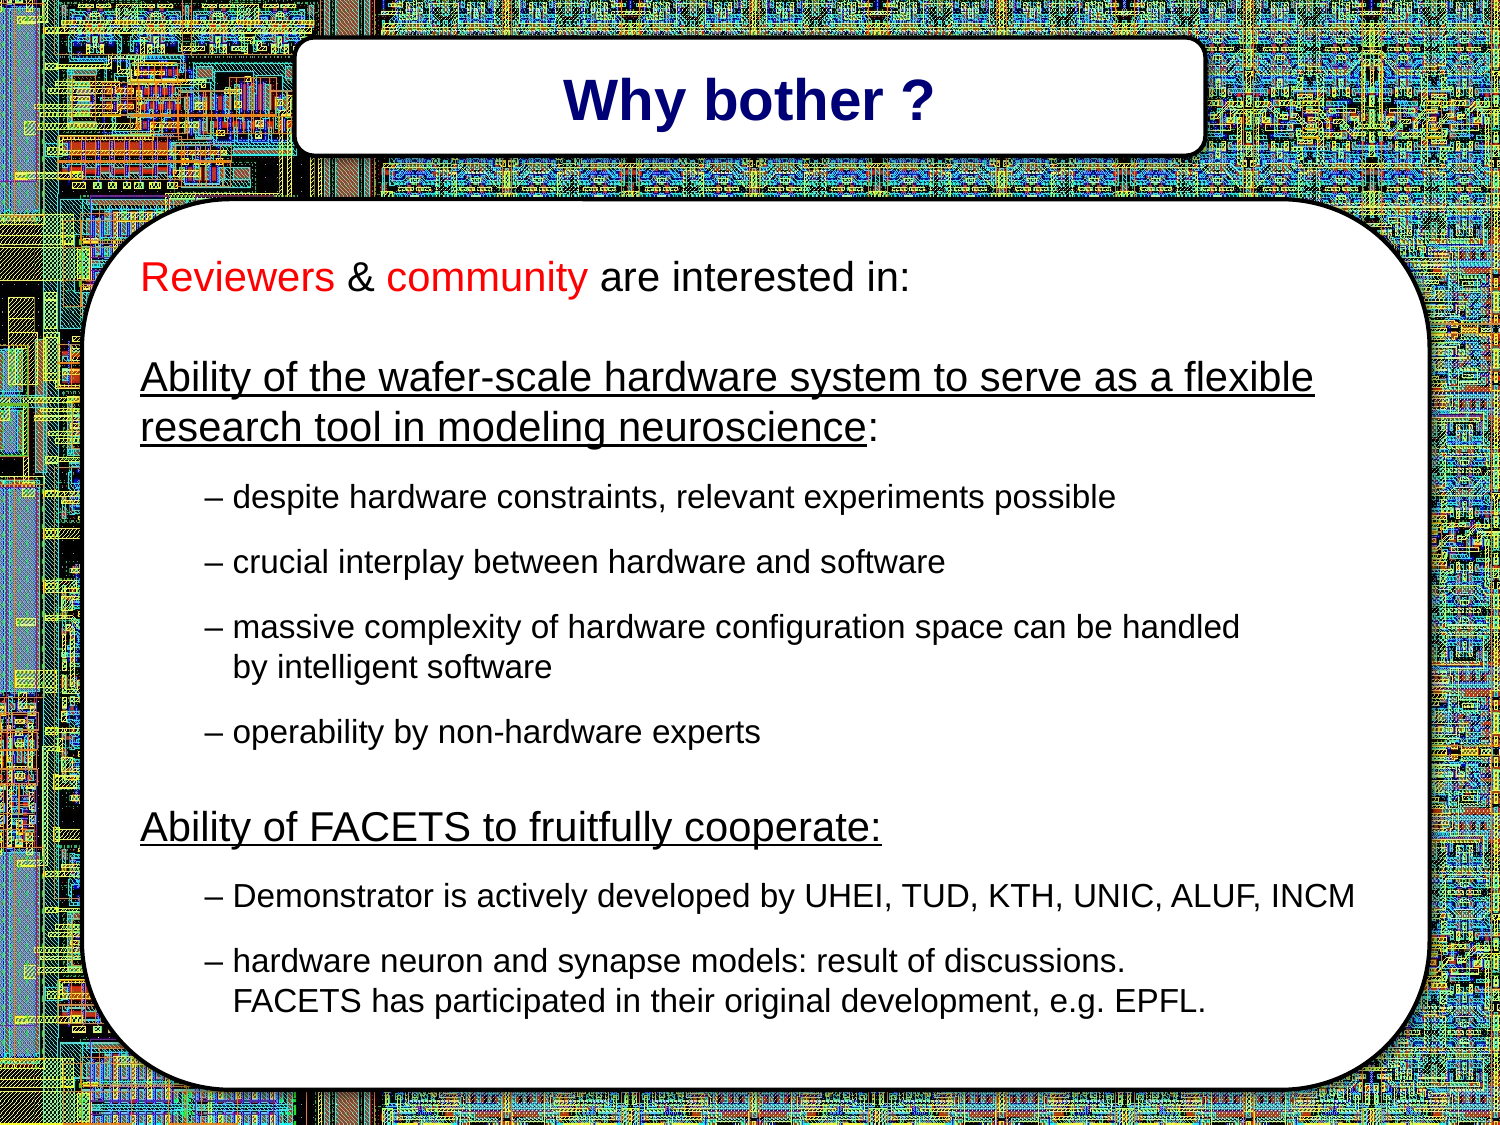

Why bother ?
Reviewers & community are interested in:

Ability of the wafer-scale hardware system to serve as a flexible research tool in modeling neuroscience:

       – despite hardware constraints, relevant experiments possible

       – crucial interplay between hardware and software

       – massive complexity of hardware configuration space can be handled
          by intelligent software

       – operability by non-hardware experts

Ability of FACETS to fruitfully cooperate:

       – Demonstrator is actively developed by UHEI, TUD, KTH, UNIC, ALUF, INCM

       – hardware neuron and synapse models: result of discussions.
          FACETS has participated in their original development, e.g. EPFL.